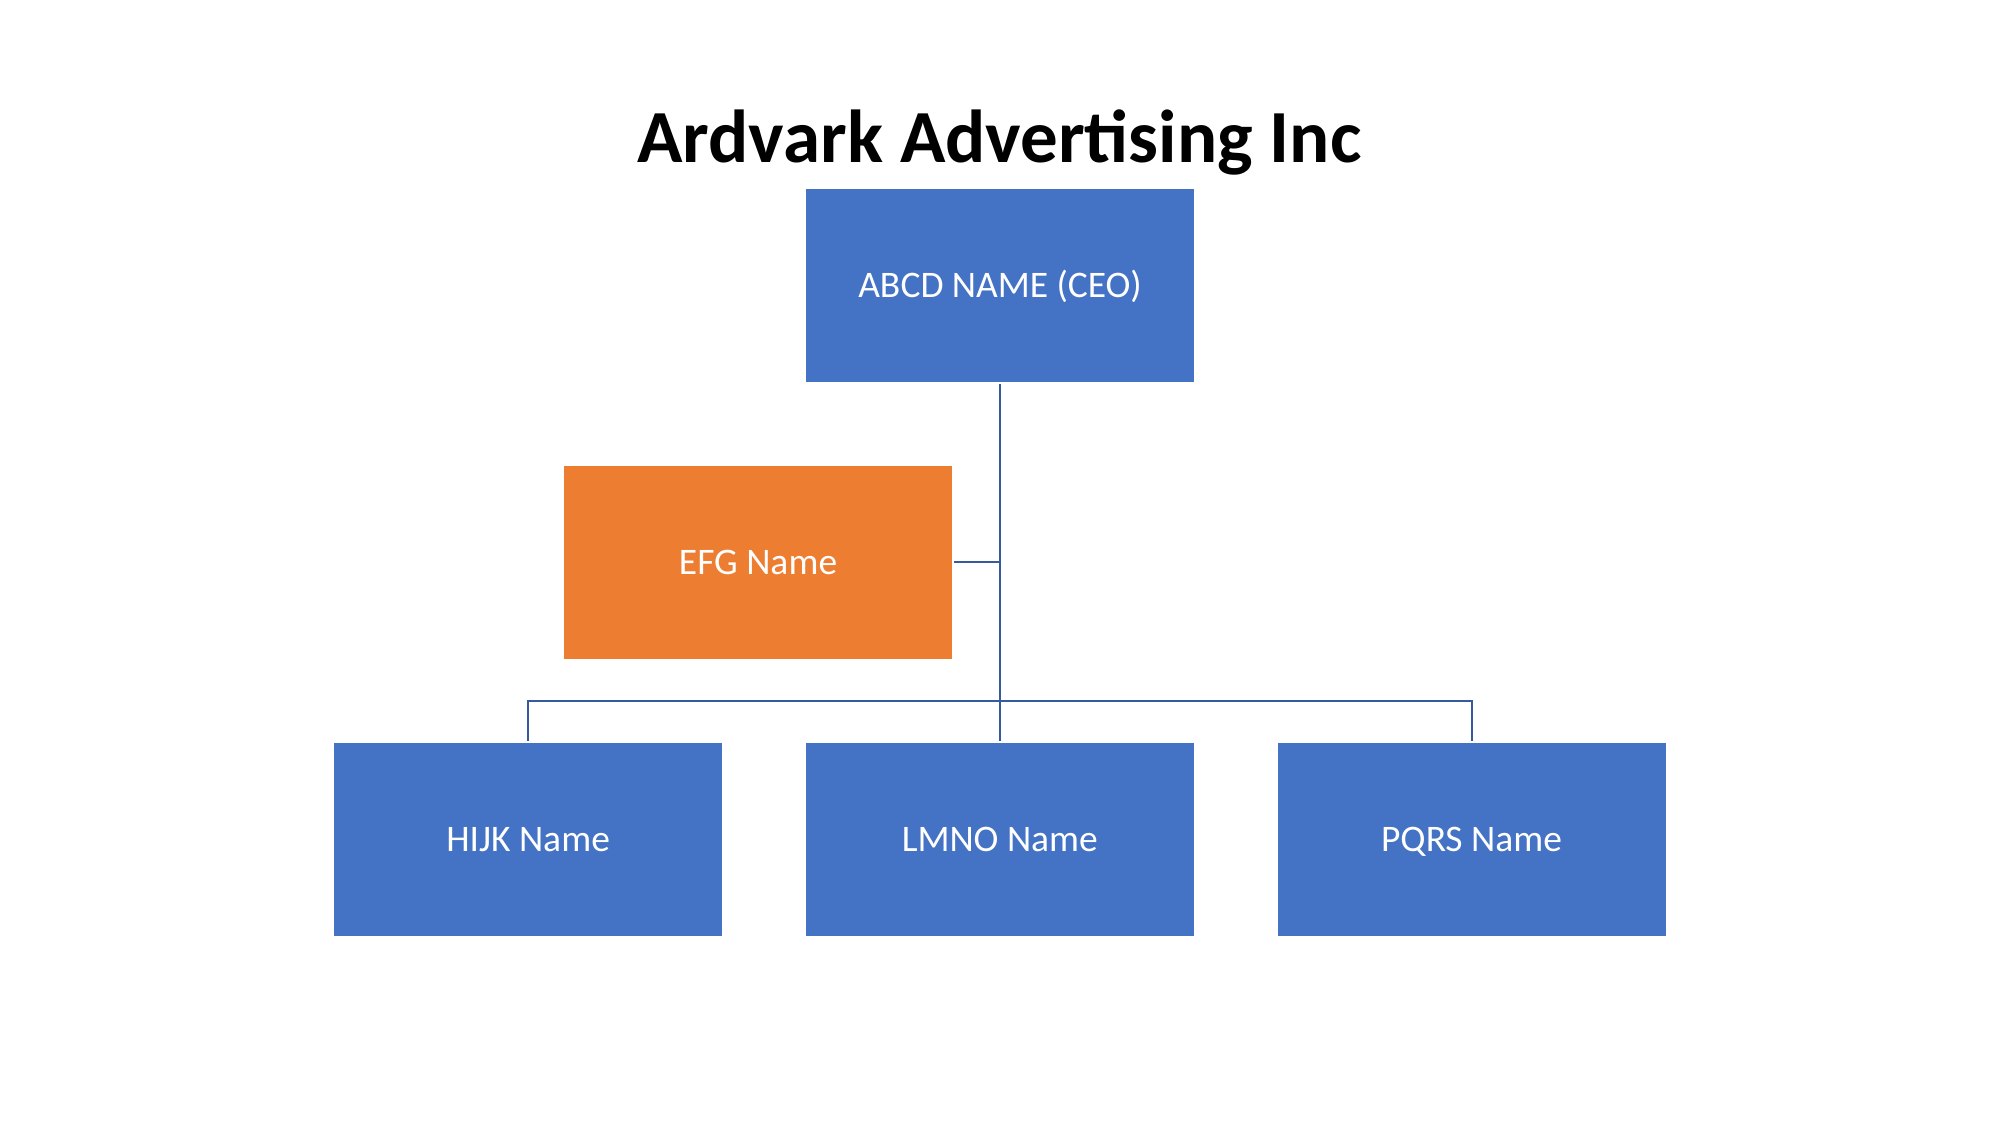

Ardvark Advertising Inc
ABCD NAME (CEO)
HIJK Name
LMNO Name
PQRS Name
EFG Name